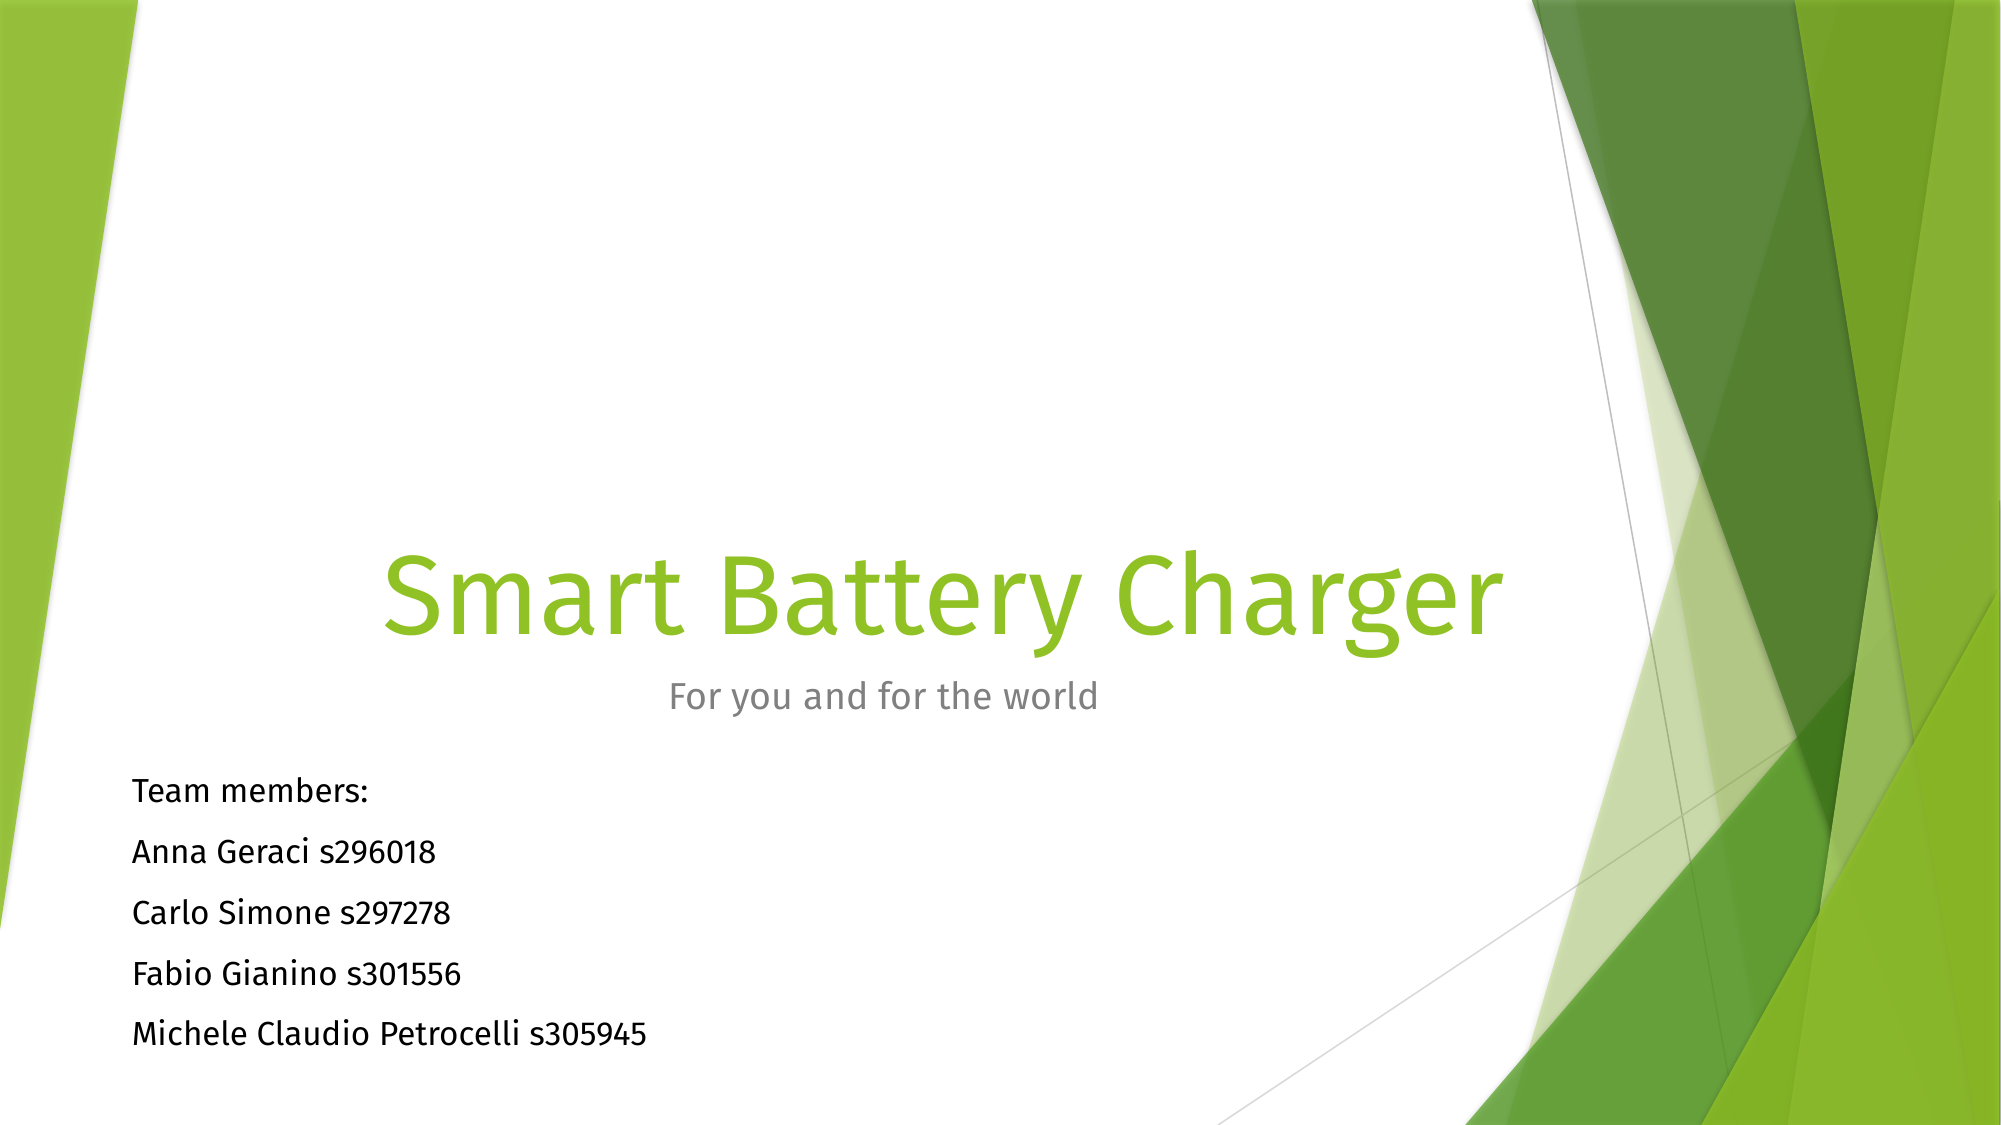

# Smart Battery Charger
For you and for the world
Team members:
Anna Geraci s296018
Carlo Simone s297278
Fabio Gianino s301556
Michele Claudio Petrocelli s305945